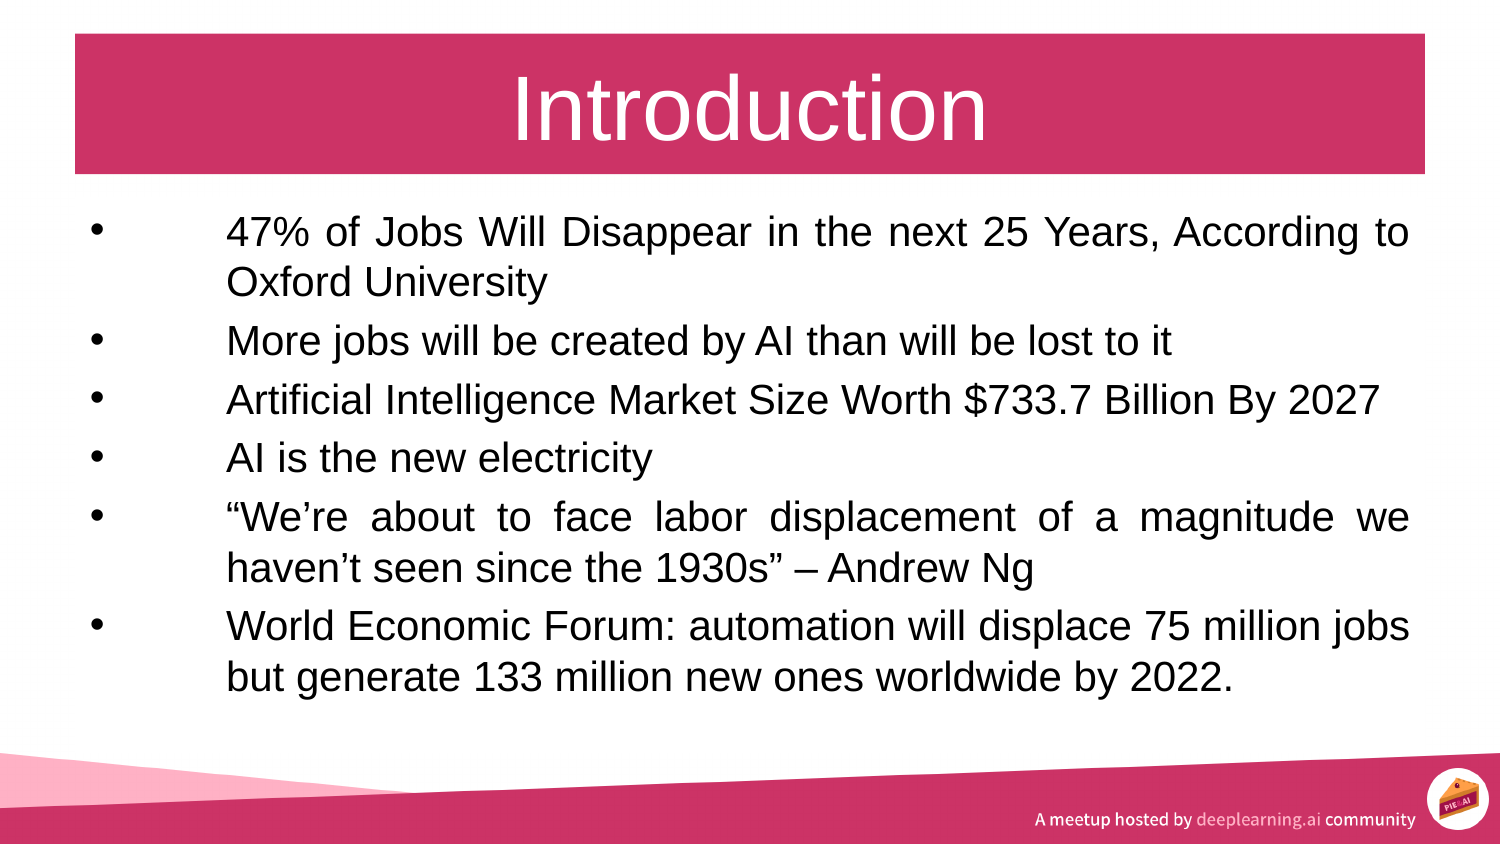

Introduction
47% of Jobs Will Disappear in the next 25 Years, According to Oxford University
More jobs will be created by AI than will be lost to it
Artificial Intelligence Market Size Worth $733.7 Billion By 2027
AI is the new electricity
“We’re about to face labor displacement of a magnitude we haven’t seen since the 1930s” – Andrew Ng
World Economic Forum: automation will displace 75 million jobs but generate 133 million new ones worldwide by 2022.